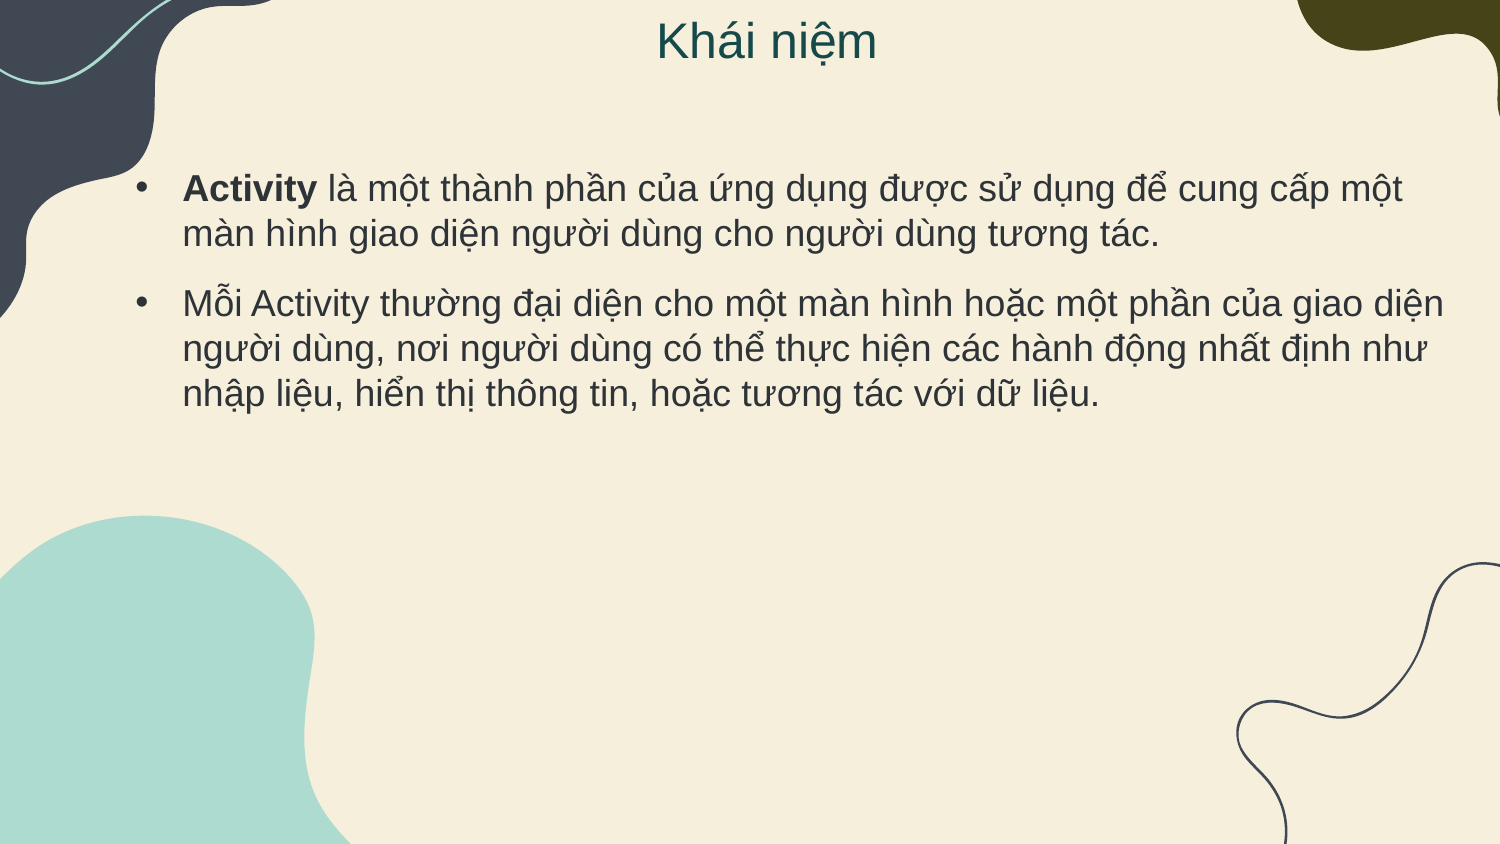

Khái niệm
Activity là một thành phần của ứng dụng được sử dụng để cung cấp một màn hình giao diện người dùng cho người dùng tương tác.
Mỗi Activity thường đại diện cho một màn hình hoặc một phần của giao diện người dùng, nơi người dùng có thể thực hiện các hành động nhất định như nhập liệu, hiển thị thông tin, hoặc tương tác với dữ liệu.